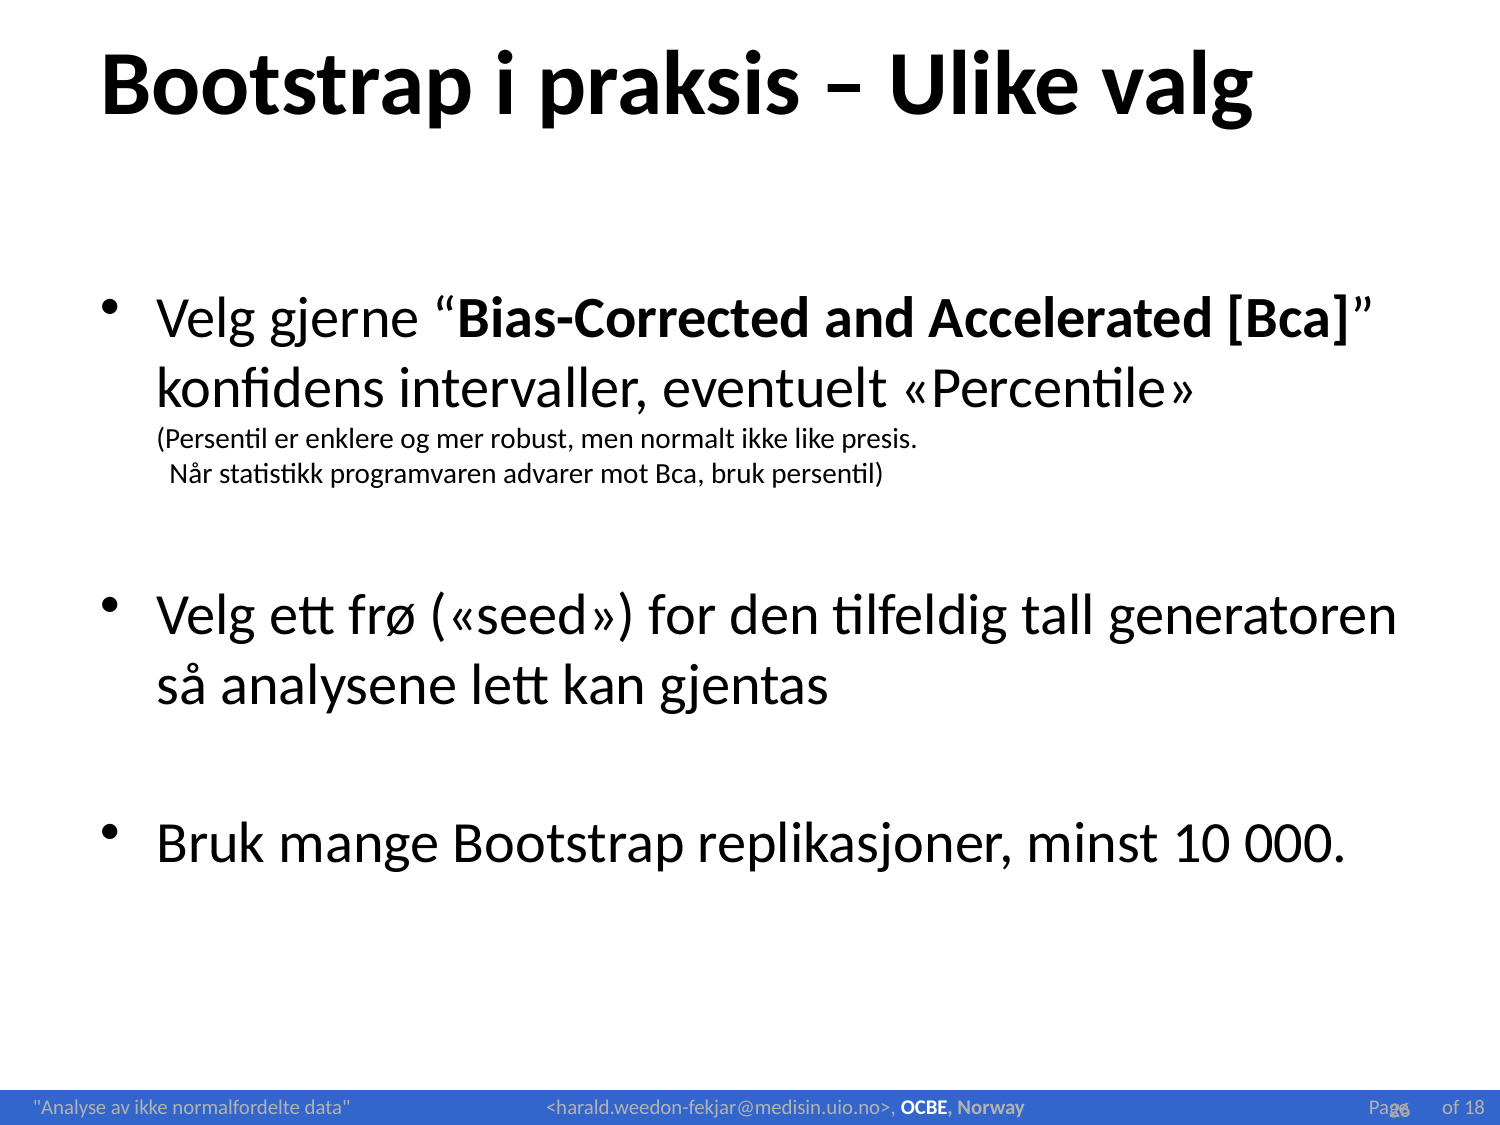

# Bootstrap i praksis – Ulike valg
Velg gjerne “Bias-Corrected and Accelerated [Bca]” konfidens intervaller, eventuelt «Percentile»
(Persentil er enklere og mer robust, men normalt ikke like presis.
  Når statistikk programvaren advarer mot Bca, bruk persentil)
Velg ett frø («seed») for den tilfeldig tall generatoren så analysene lett kan gjentas
Bruk mange Bootstrap replikasjoner, minst 10 000.